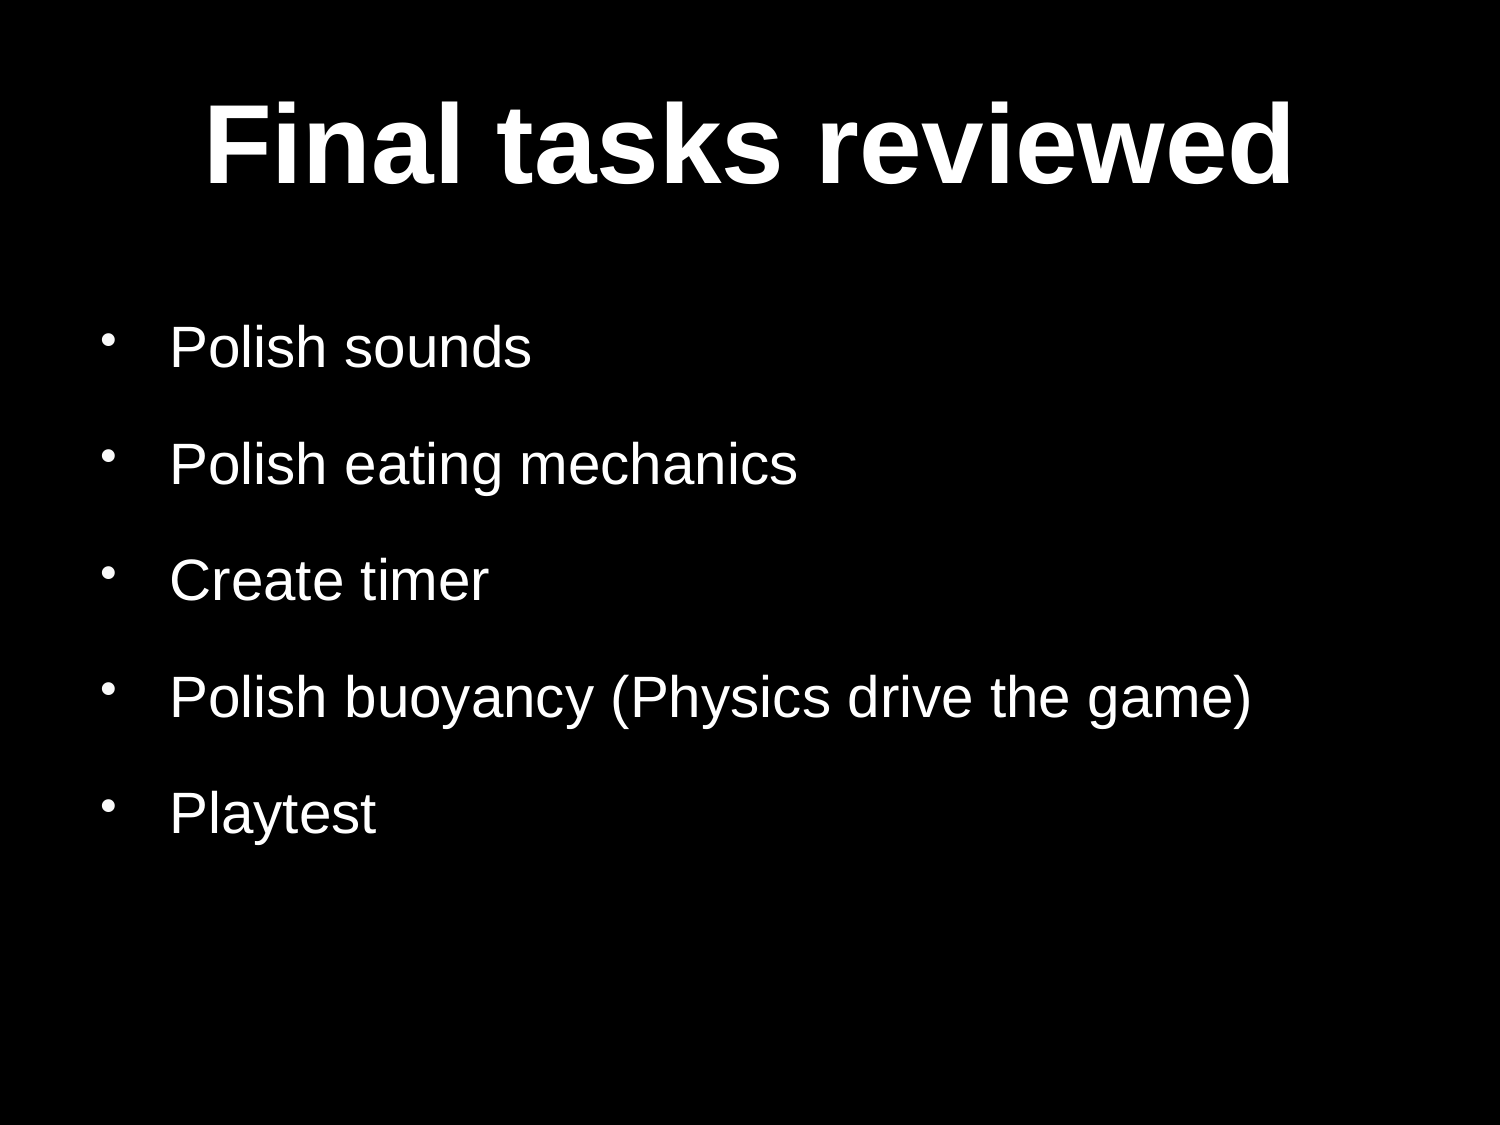

# Final tasks reviewed
Polish sounds
Polish eating mechanics
Create timer
Polish buoyancy (Physics drive the game)
Playtest